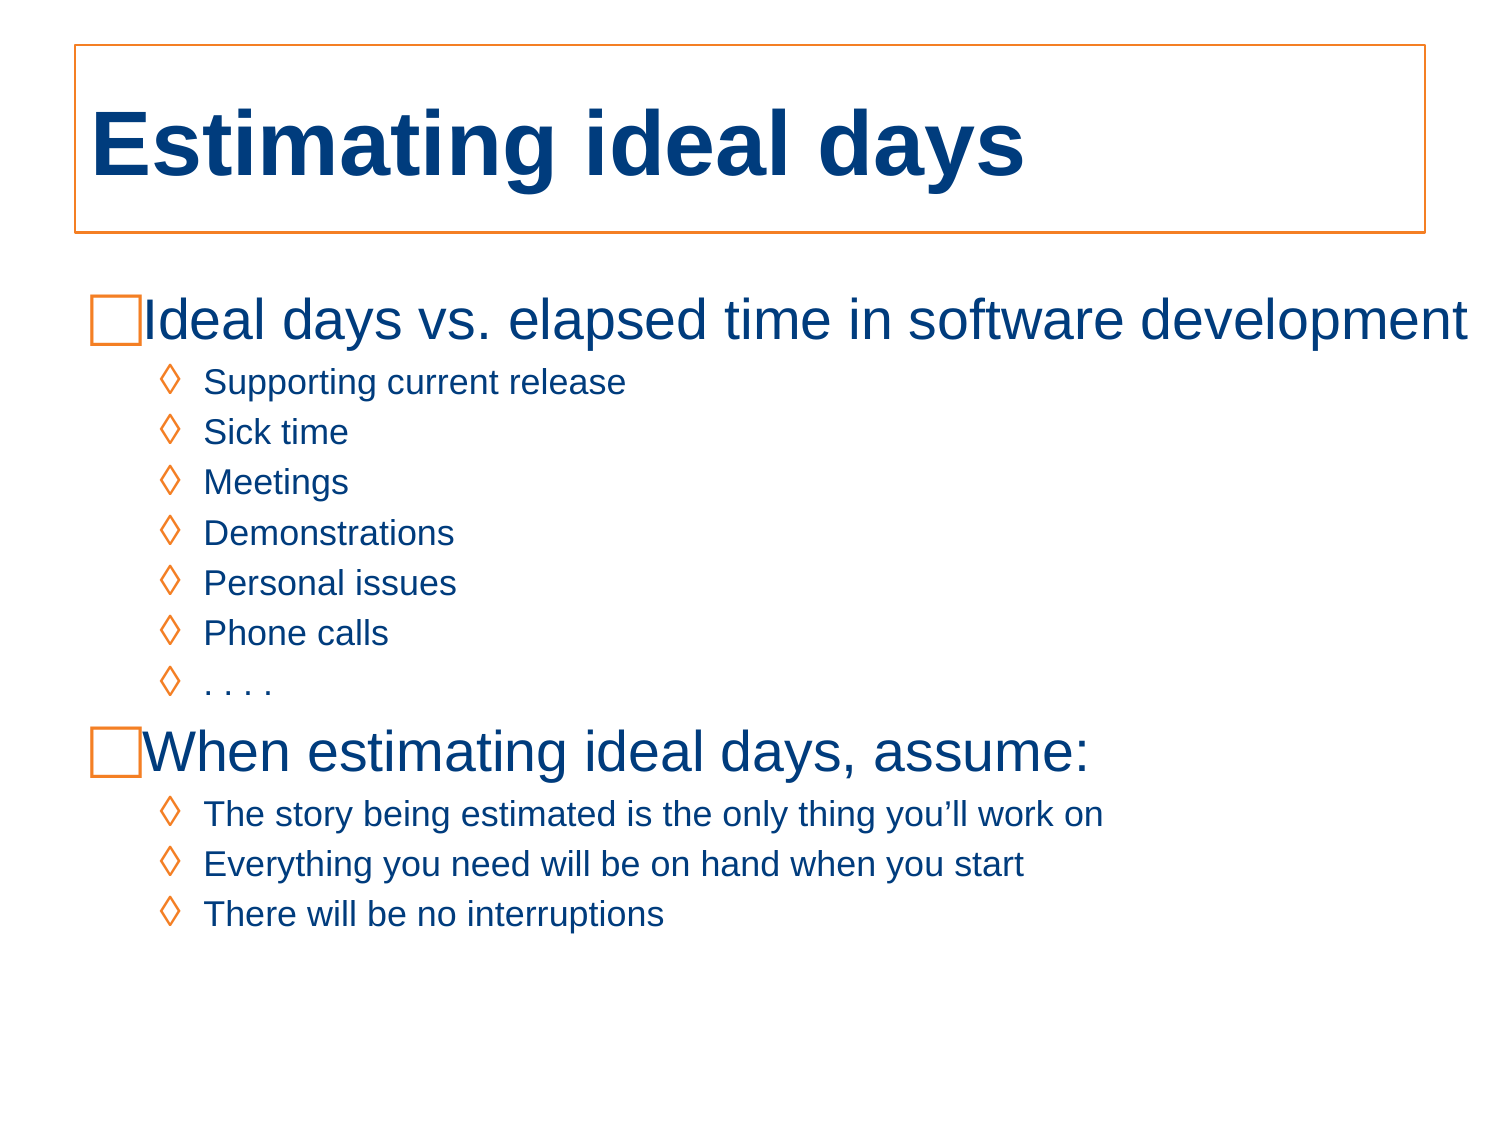

# Estimating ideal days
Ideal days vs. elapsed time in software development
Supporting current release
Sick time
Meetings
Demonstrations
Personal issues
Phone calls
. . . .
When estimating ideal days, assume:
The story being estimated is the only thing you’ll work on
Everything you need will be on hand when you start
There will be no interruptions